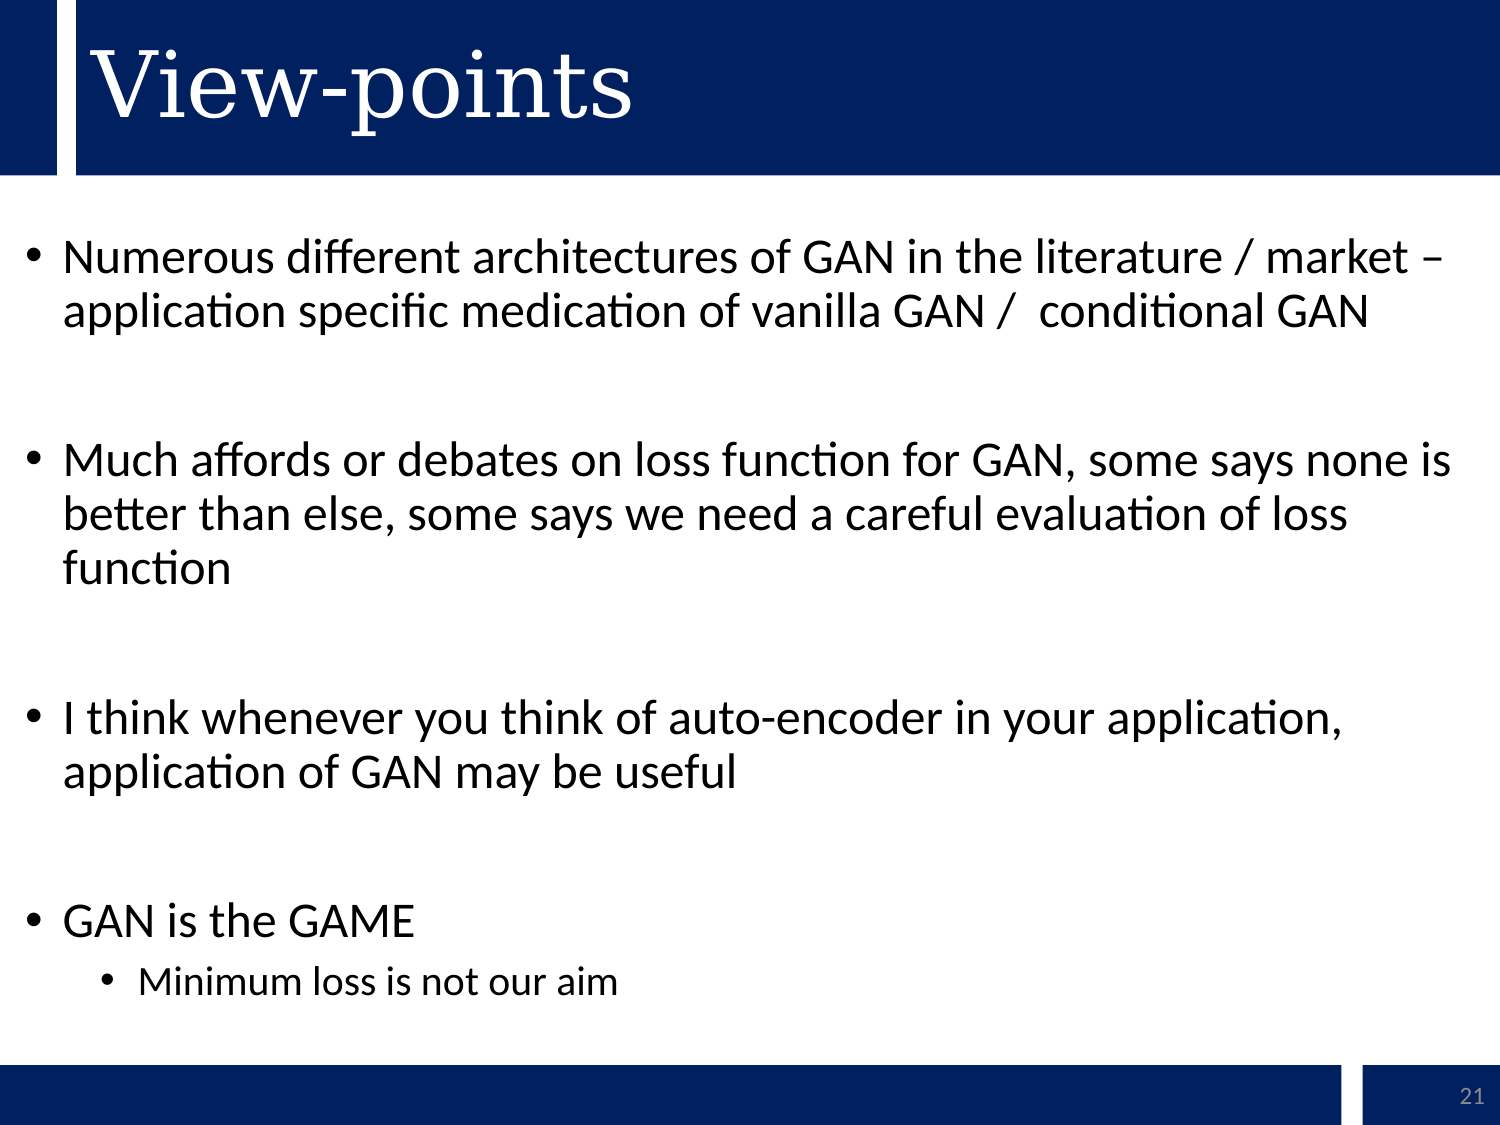

# View-points

Numerous different architectures of GAN in the literature / market – application specific medication of vanilla GAN /  conditional GAN

Much affords or debates on loss function for GAN, some says none is better than else, some says we need a careful evaluation of loss function

I think whenever you think of auto-encoder in your application, application of GAN may be useful

GAN is the GAME
Minimum loss is not our aim

21